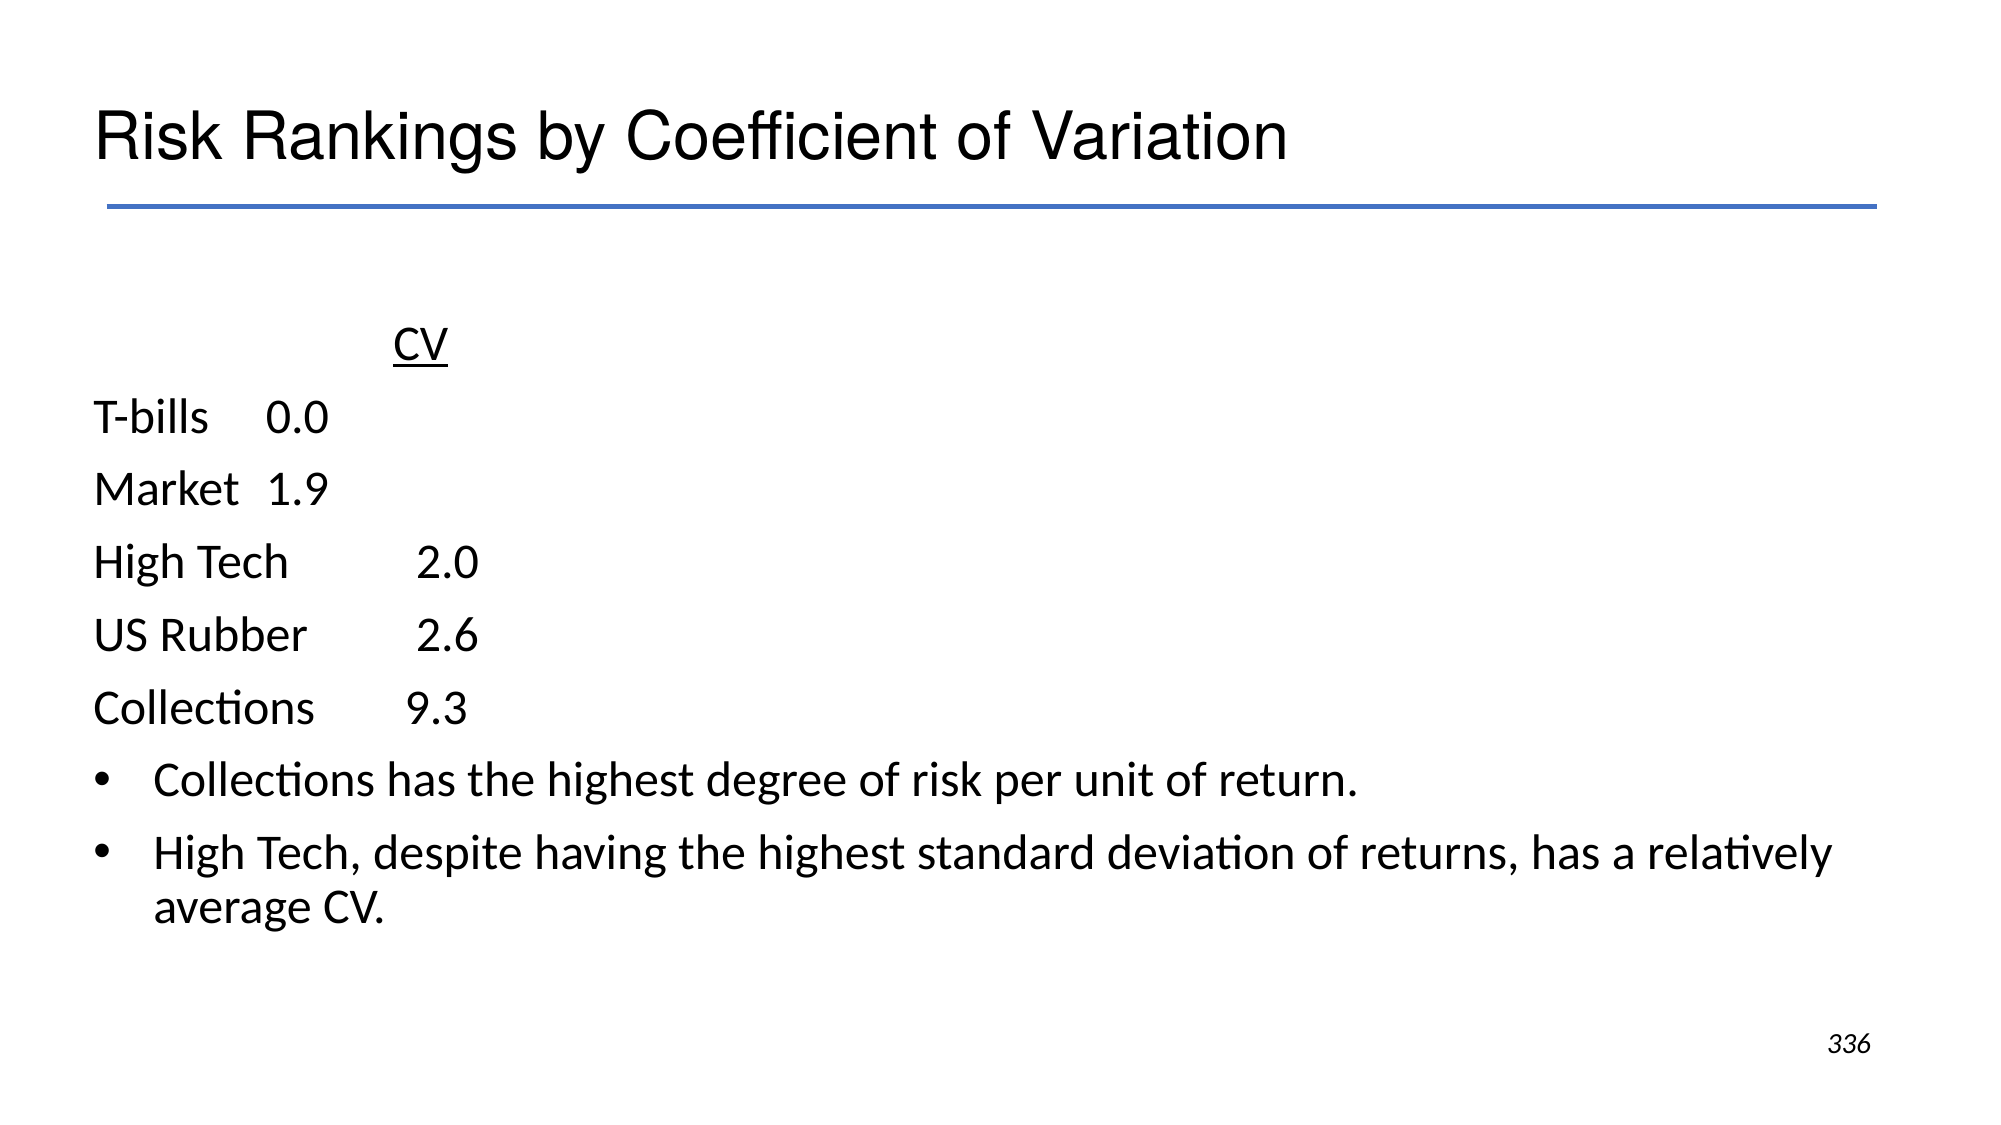

# Risk Rankings by Coefficient of Variation
		CV
T-bills	  0.0
Market	  1.9
High Tech	  2.0
US Rubber	  2.6
Collections	 9.3
Collections has the highest degree of risk per unit of return.
High Tech, despite having the highest standard deviation of returns, has a relatively average CV.